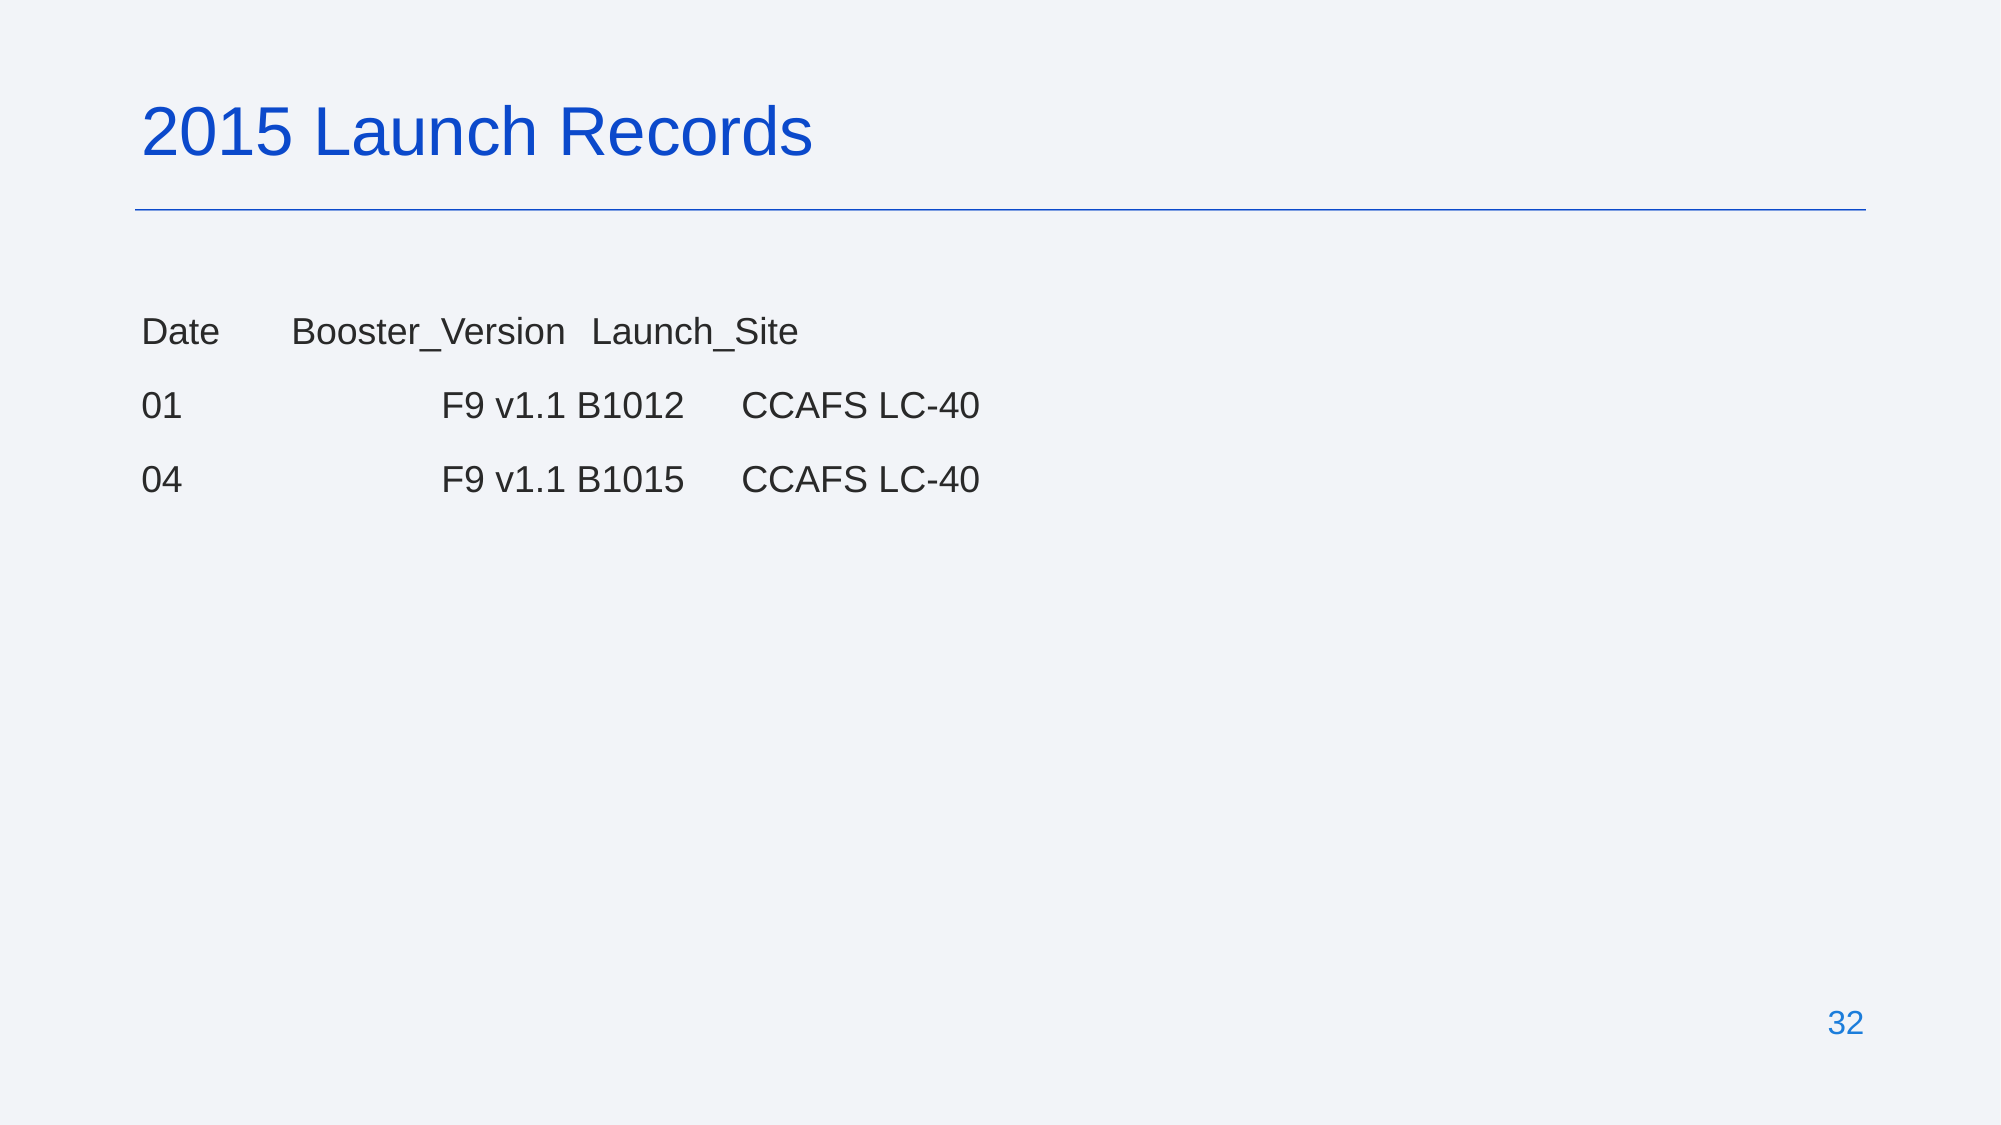

2015 Launch Records
Date	Booster_Version	Launch_Site
01		F9 v1.1 B1012	CCAFS LC-40
04		F9 v1.1 B1015	CCAFS LC-40
32